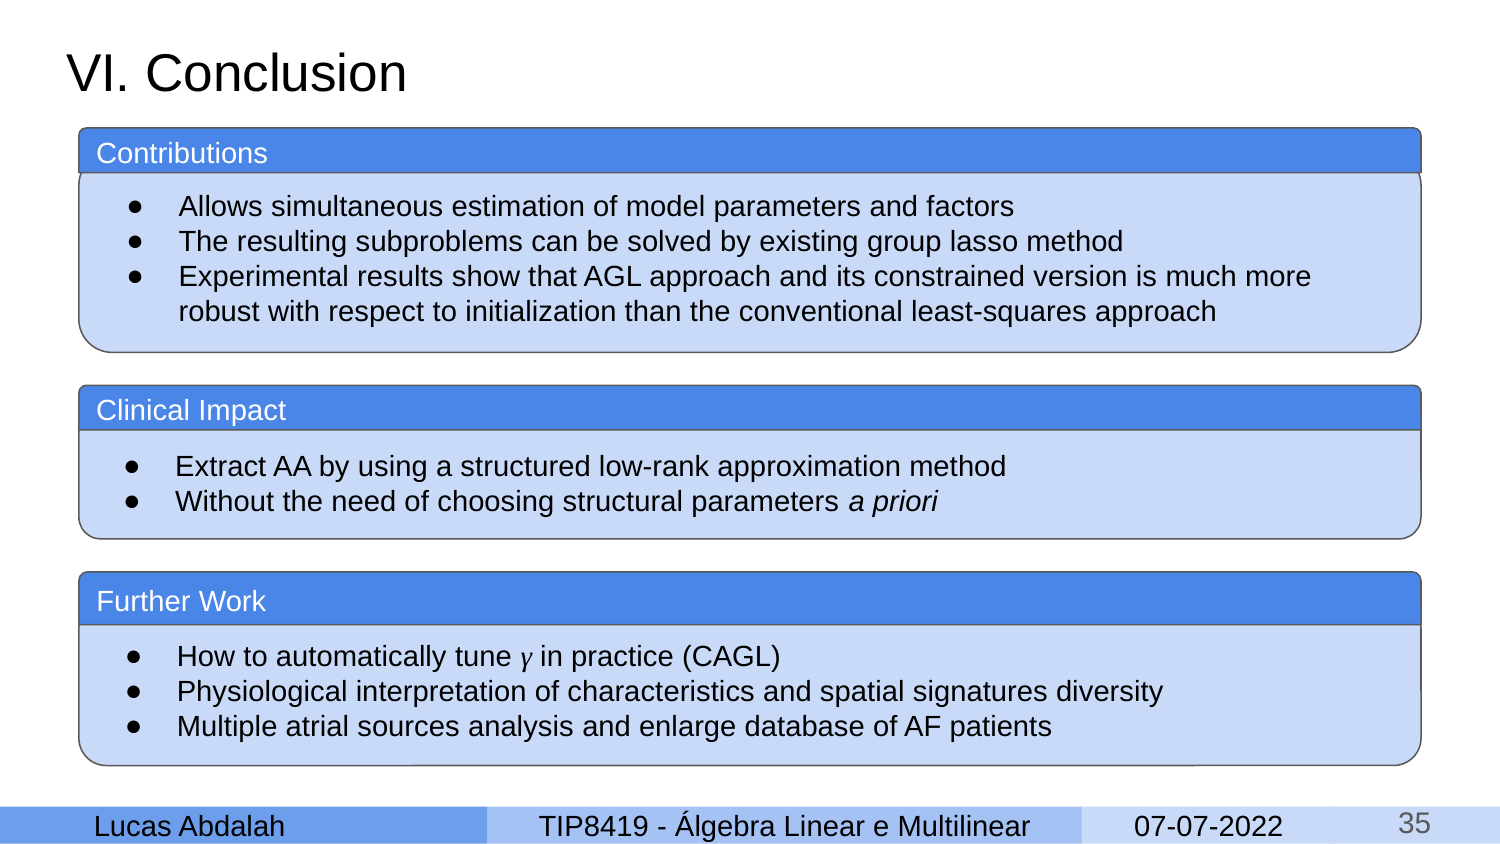

# VI. Conclusion
Contributions
Allows simultaneous estimation of model parameters and factors
The resulting subproblems can be solved by existing group lasso method
Experimental results show that AGL approach and its constrained version is much more robust with respect to initialization than the conventional least-squares approach
Clinical Impact
Extract AA by using a structured low-rank approximation method
Without the need of choosing structural parameters a priori
Further Work
How to automatically tune γ in practice (CAGL)
Physiological interpretation of characteristics and spatial signatures diversity
Multiple atrial sources analysis and enlarge database of AF patients
35